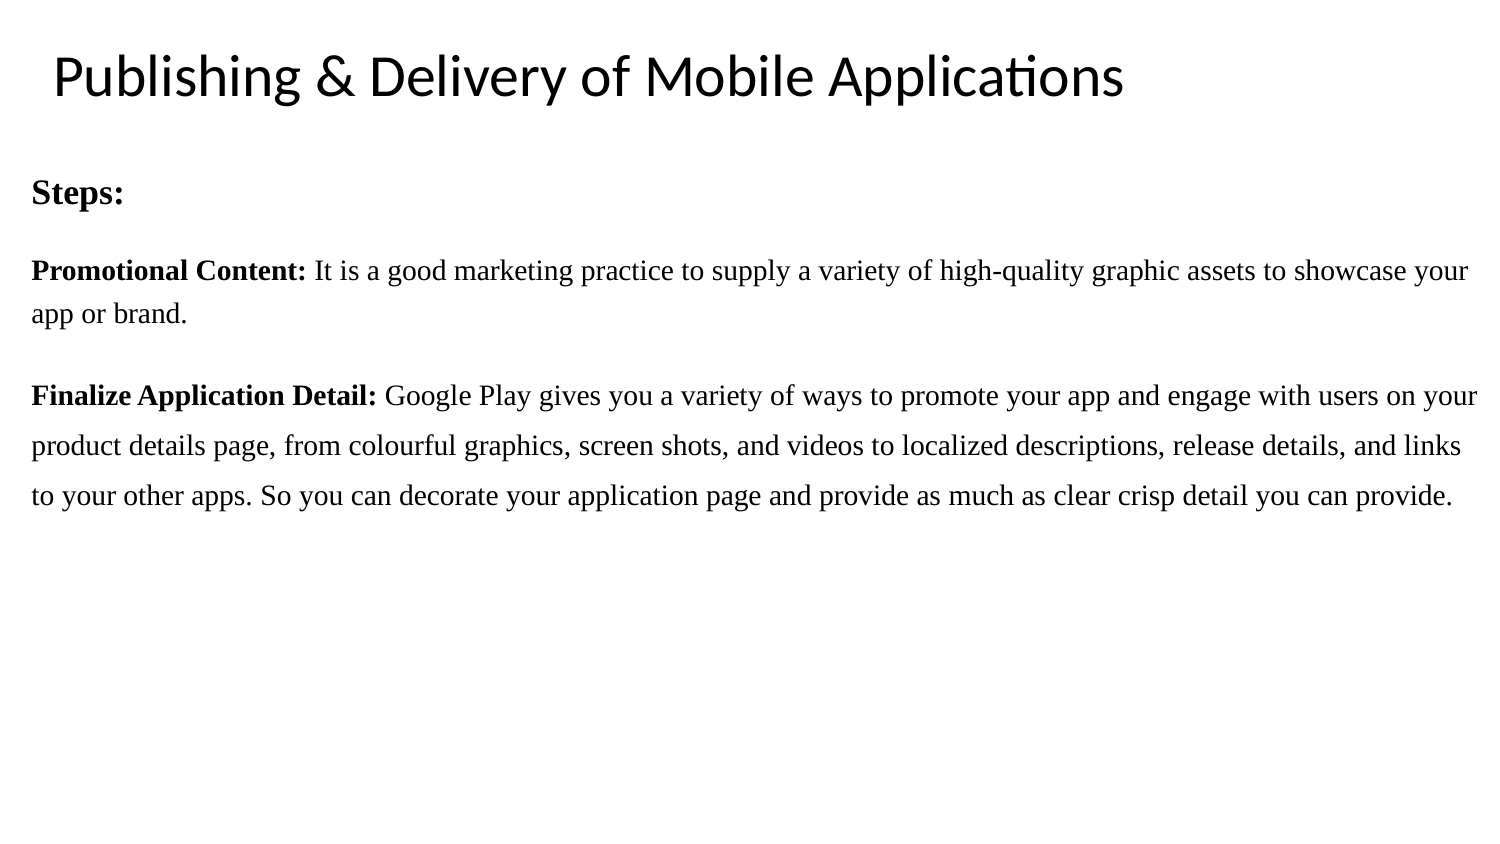

# Publishing & Delivery of Mobile Applications
Steps:
Promotional Content: It is a good marketing practice to supply a variety of high-quality graphic assets to showcase your app or brand.
Finalize Application Detail: Google Play gives you a variety of ways to promote your app and engage with users on your product details page, from colourful graphics, screen shots, and videos to localized descriptions, release details, and links to your other apps. So you can decorate your application page and provide as much as clear crisp detail you can provide.